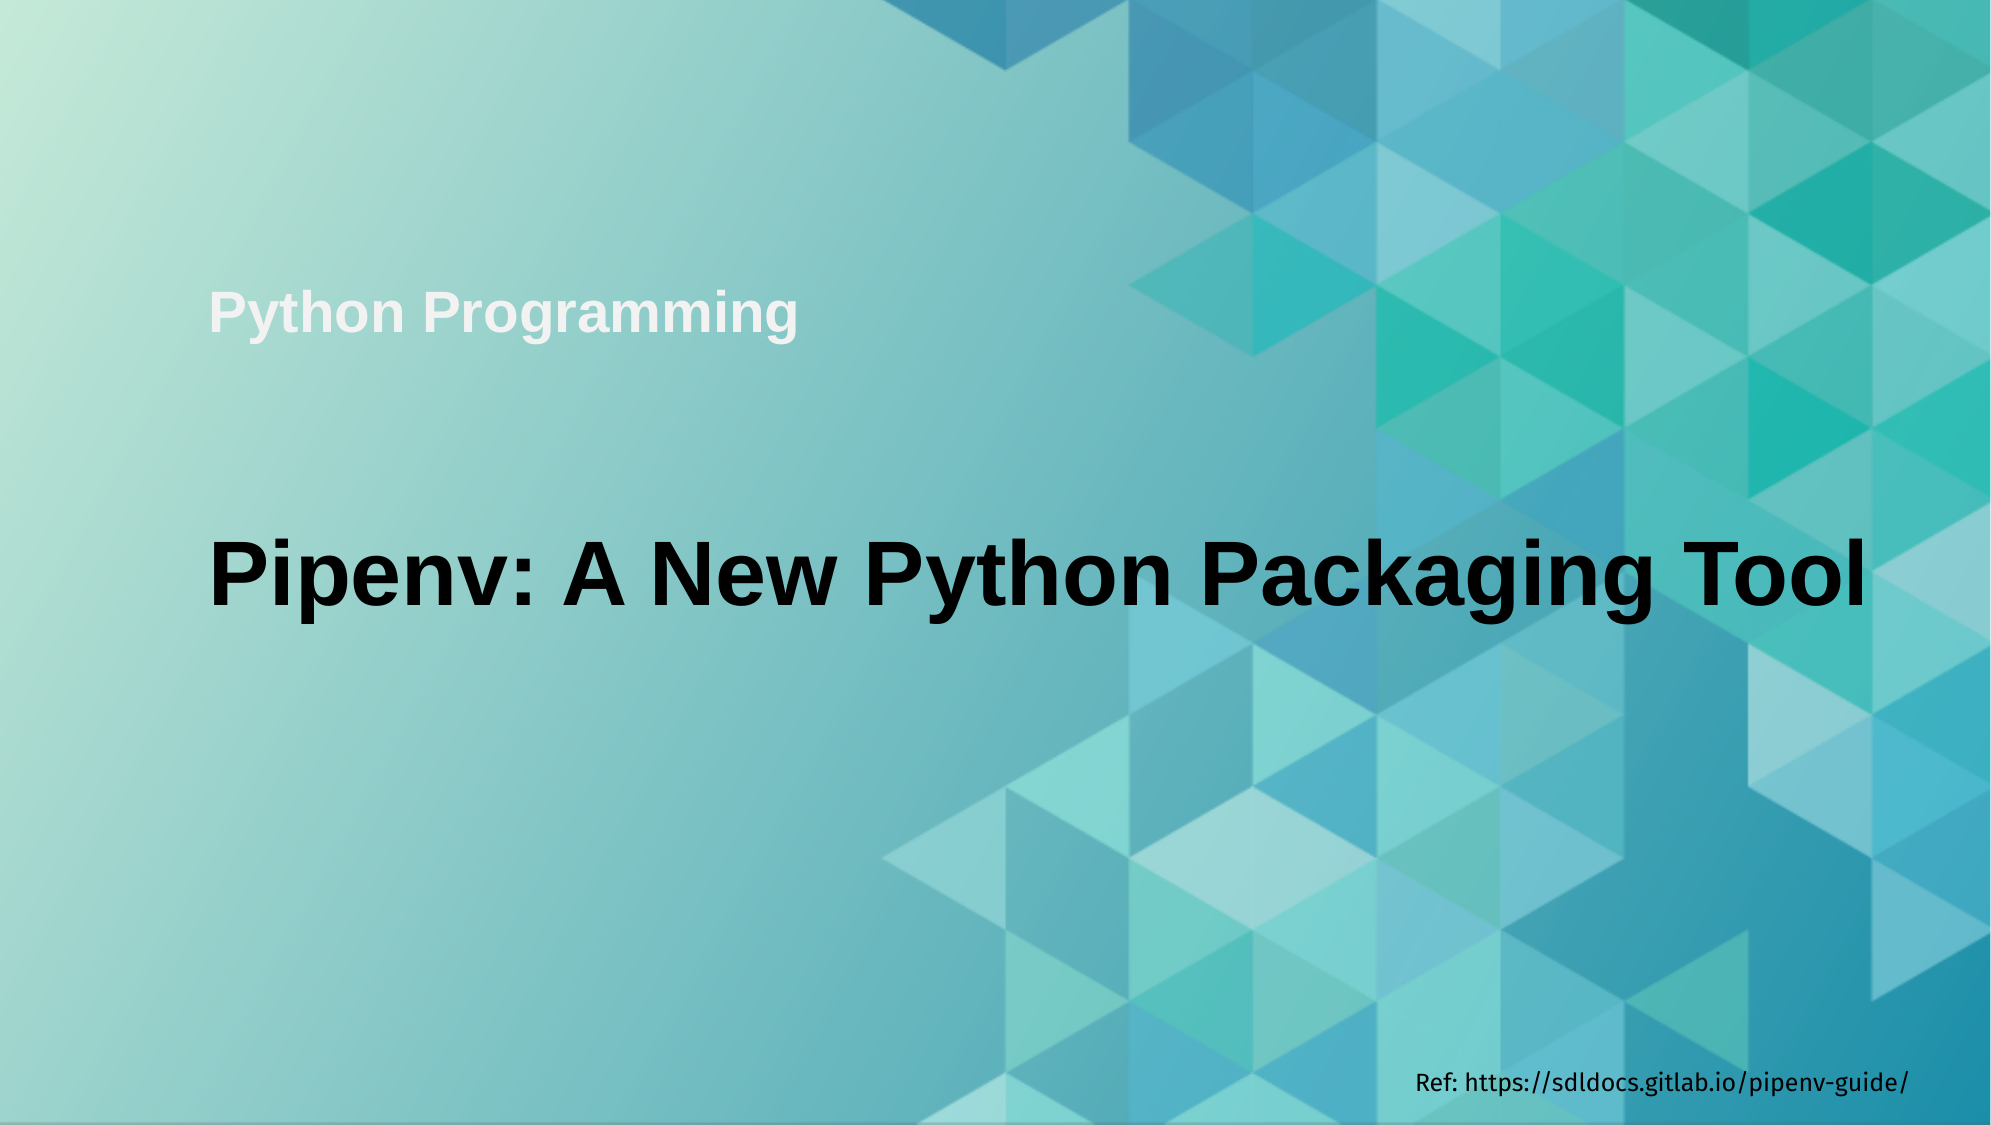

# Pipenv: A New Python Packaging Tool
Ref: https://sdldocs.gitlab.io/pipenv-guide/